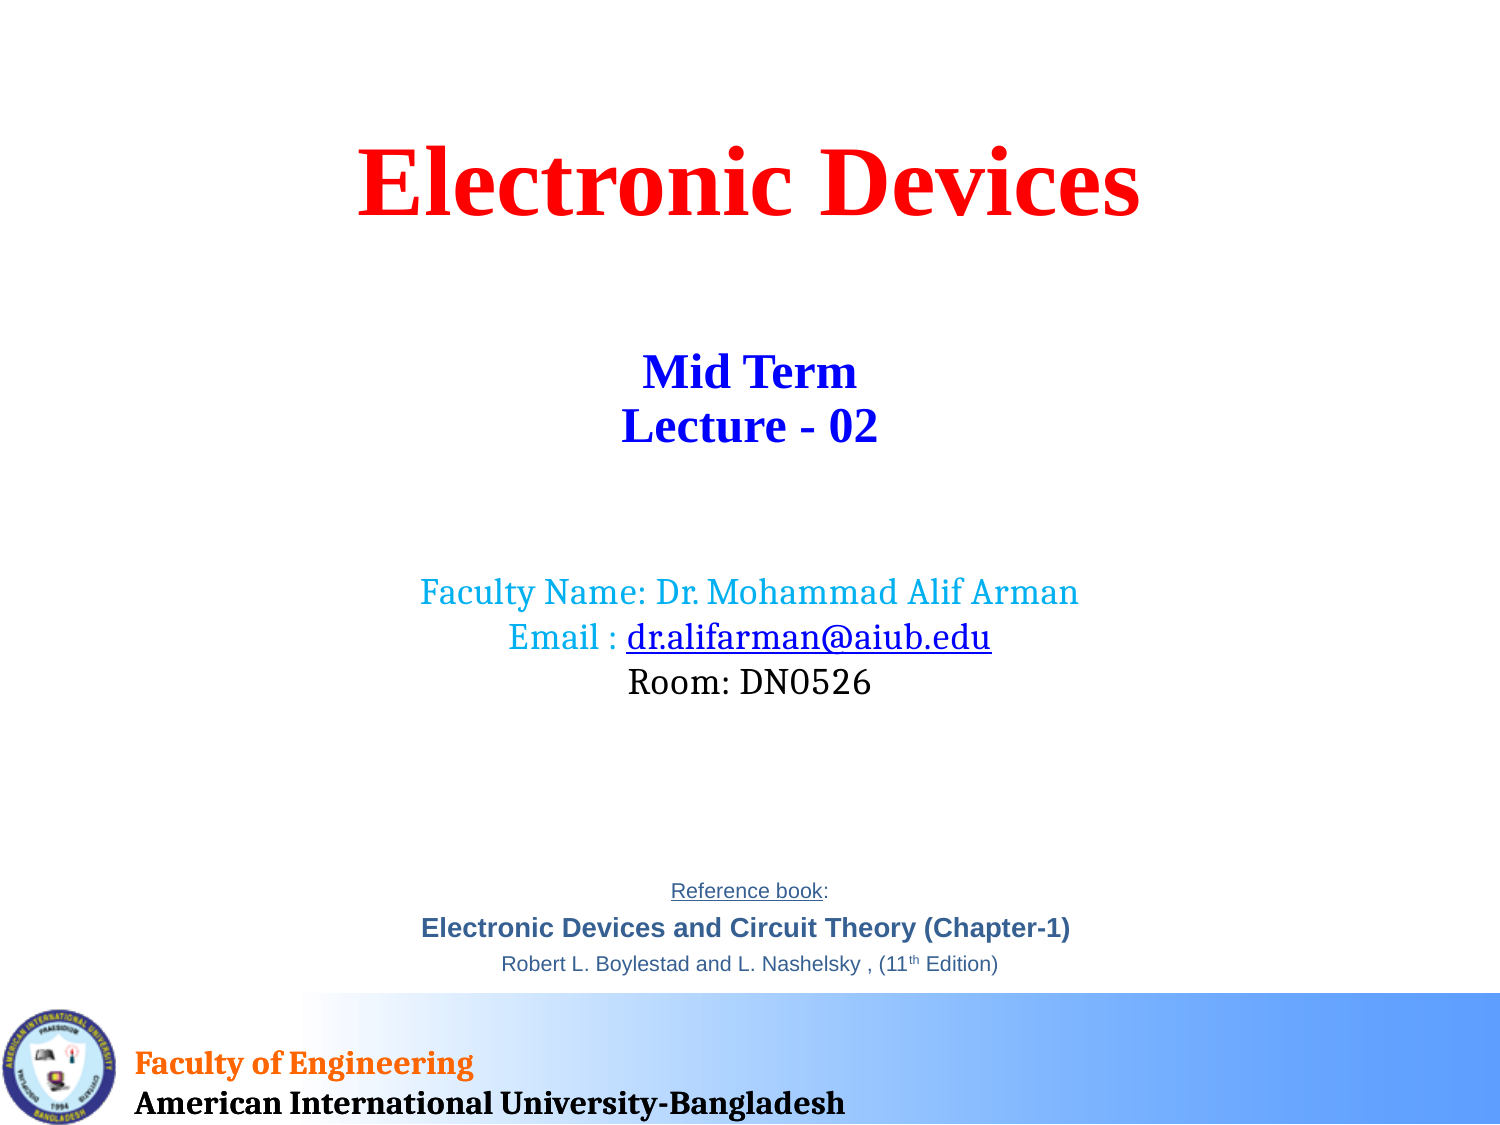

Electronic Devices
Mid Term
Lecture - 02
Faculty Name: Dr. Mohammad Alif Arman
Email : dr.alifarman@aiub.edu
Room: DN0526
Reference book:
Electronic Devices and Circuit Theory (Chapter-1)
Robert L. Boylestad and L. Nashelsky , (11th Edition)